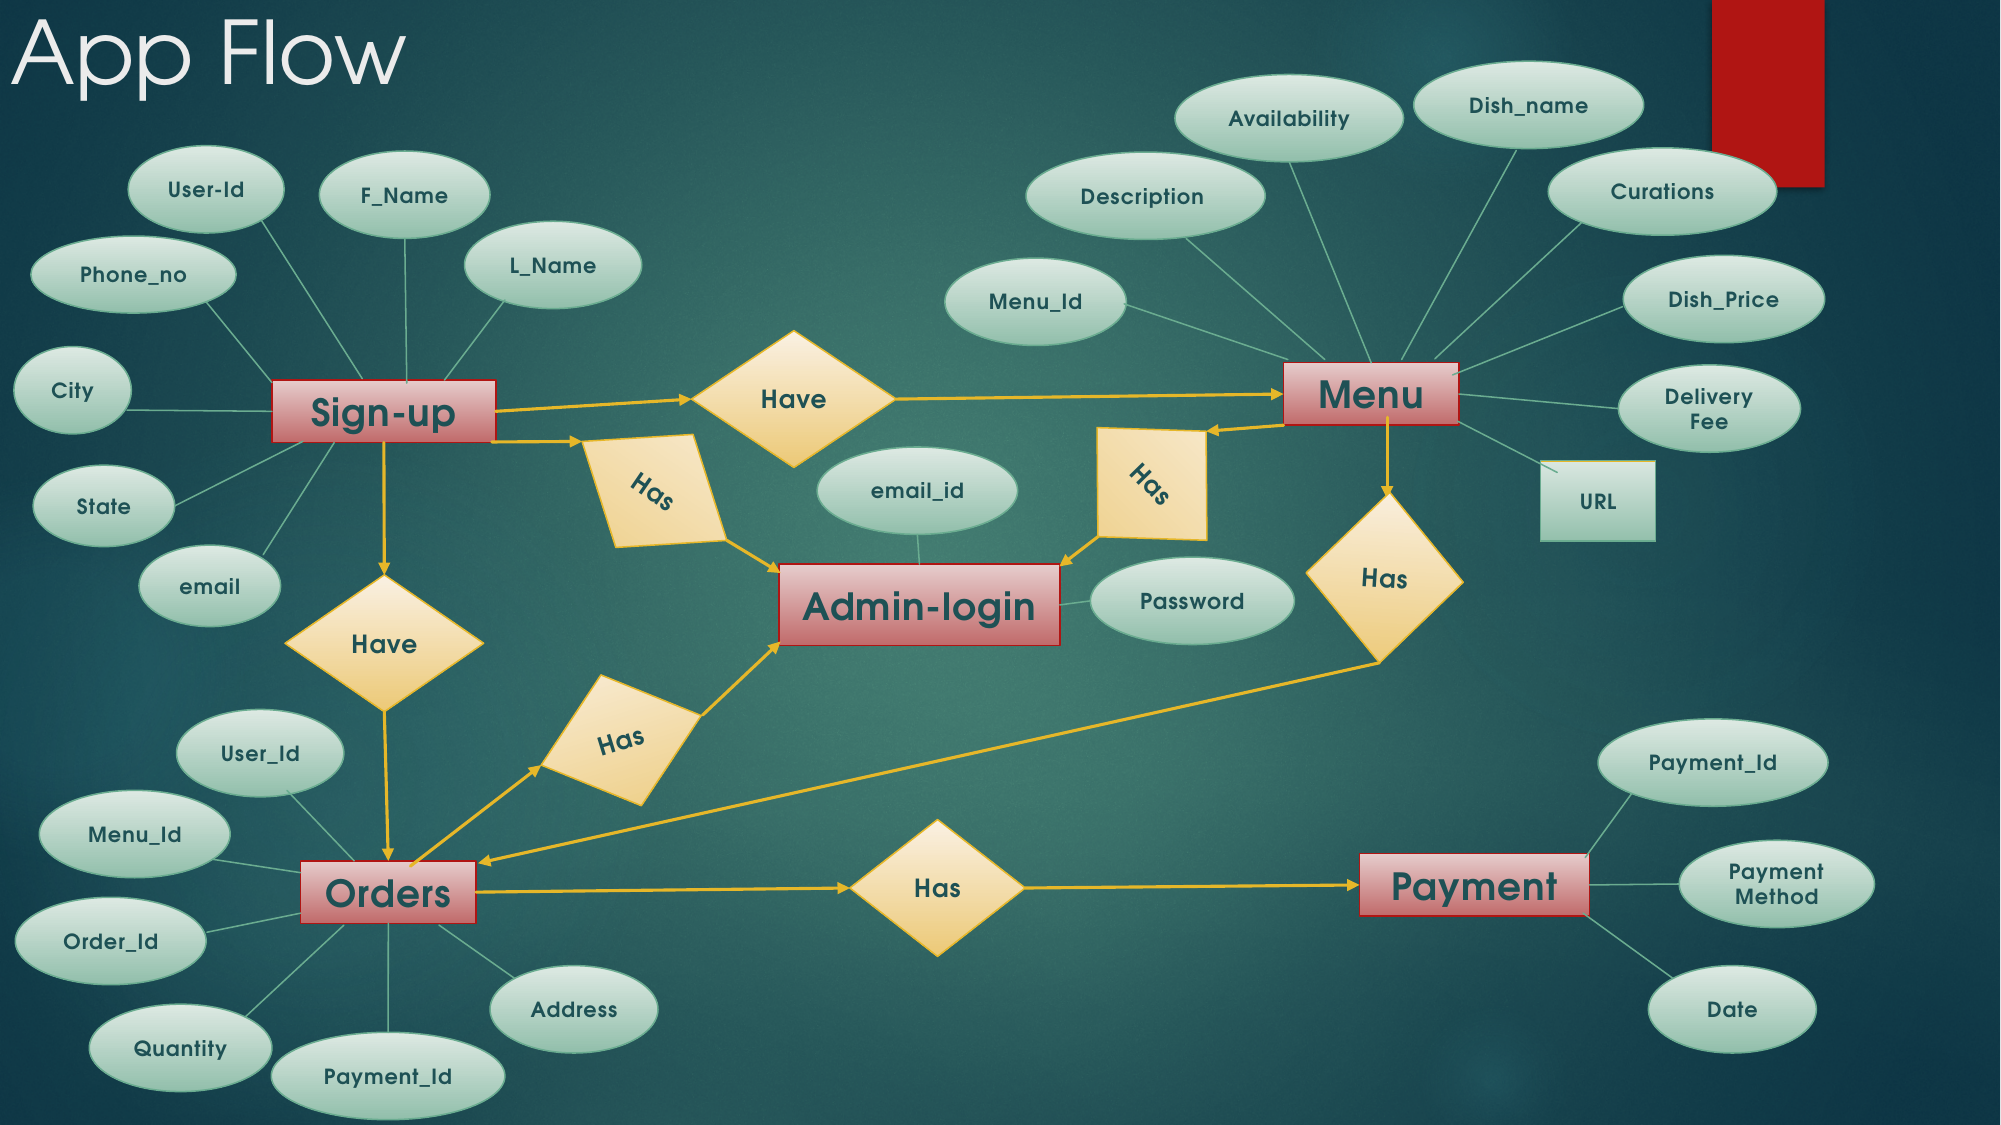

# App Flow

Dish_name
Availability
User-Id
Curations
F_Name
Description
L_Name
Phone_no
Dish_Price
Menu_Id
Have
City
Menu
Delivery Fee
Sign-up
Has
Has
email_id
URL
State
Has
email
Password
Admin-login
Have
Has
User_Id
Payment_Id
Menu_Id
Has
Payment Method
Payment
Orders
Order_Id
Address
Date
Quantity
Payment_Id